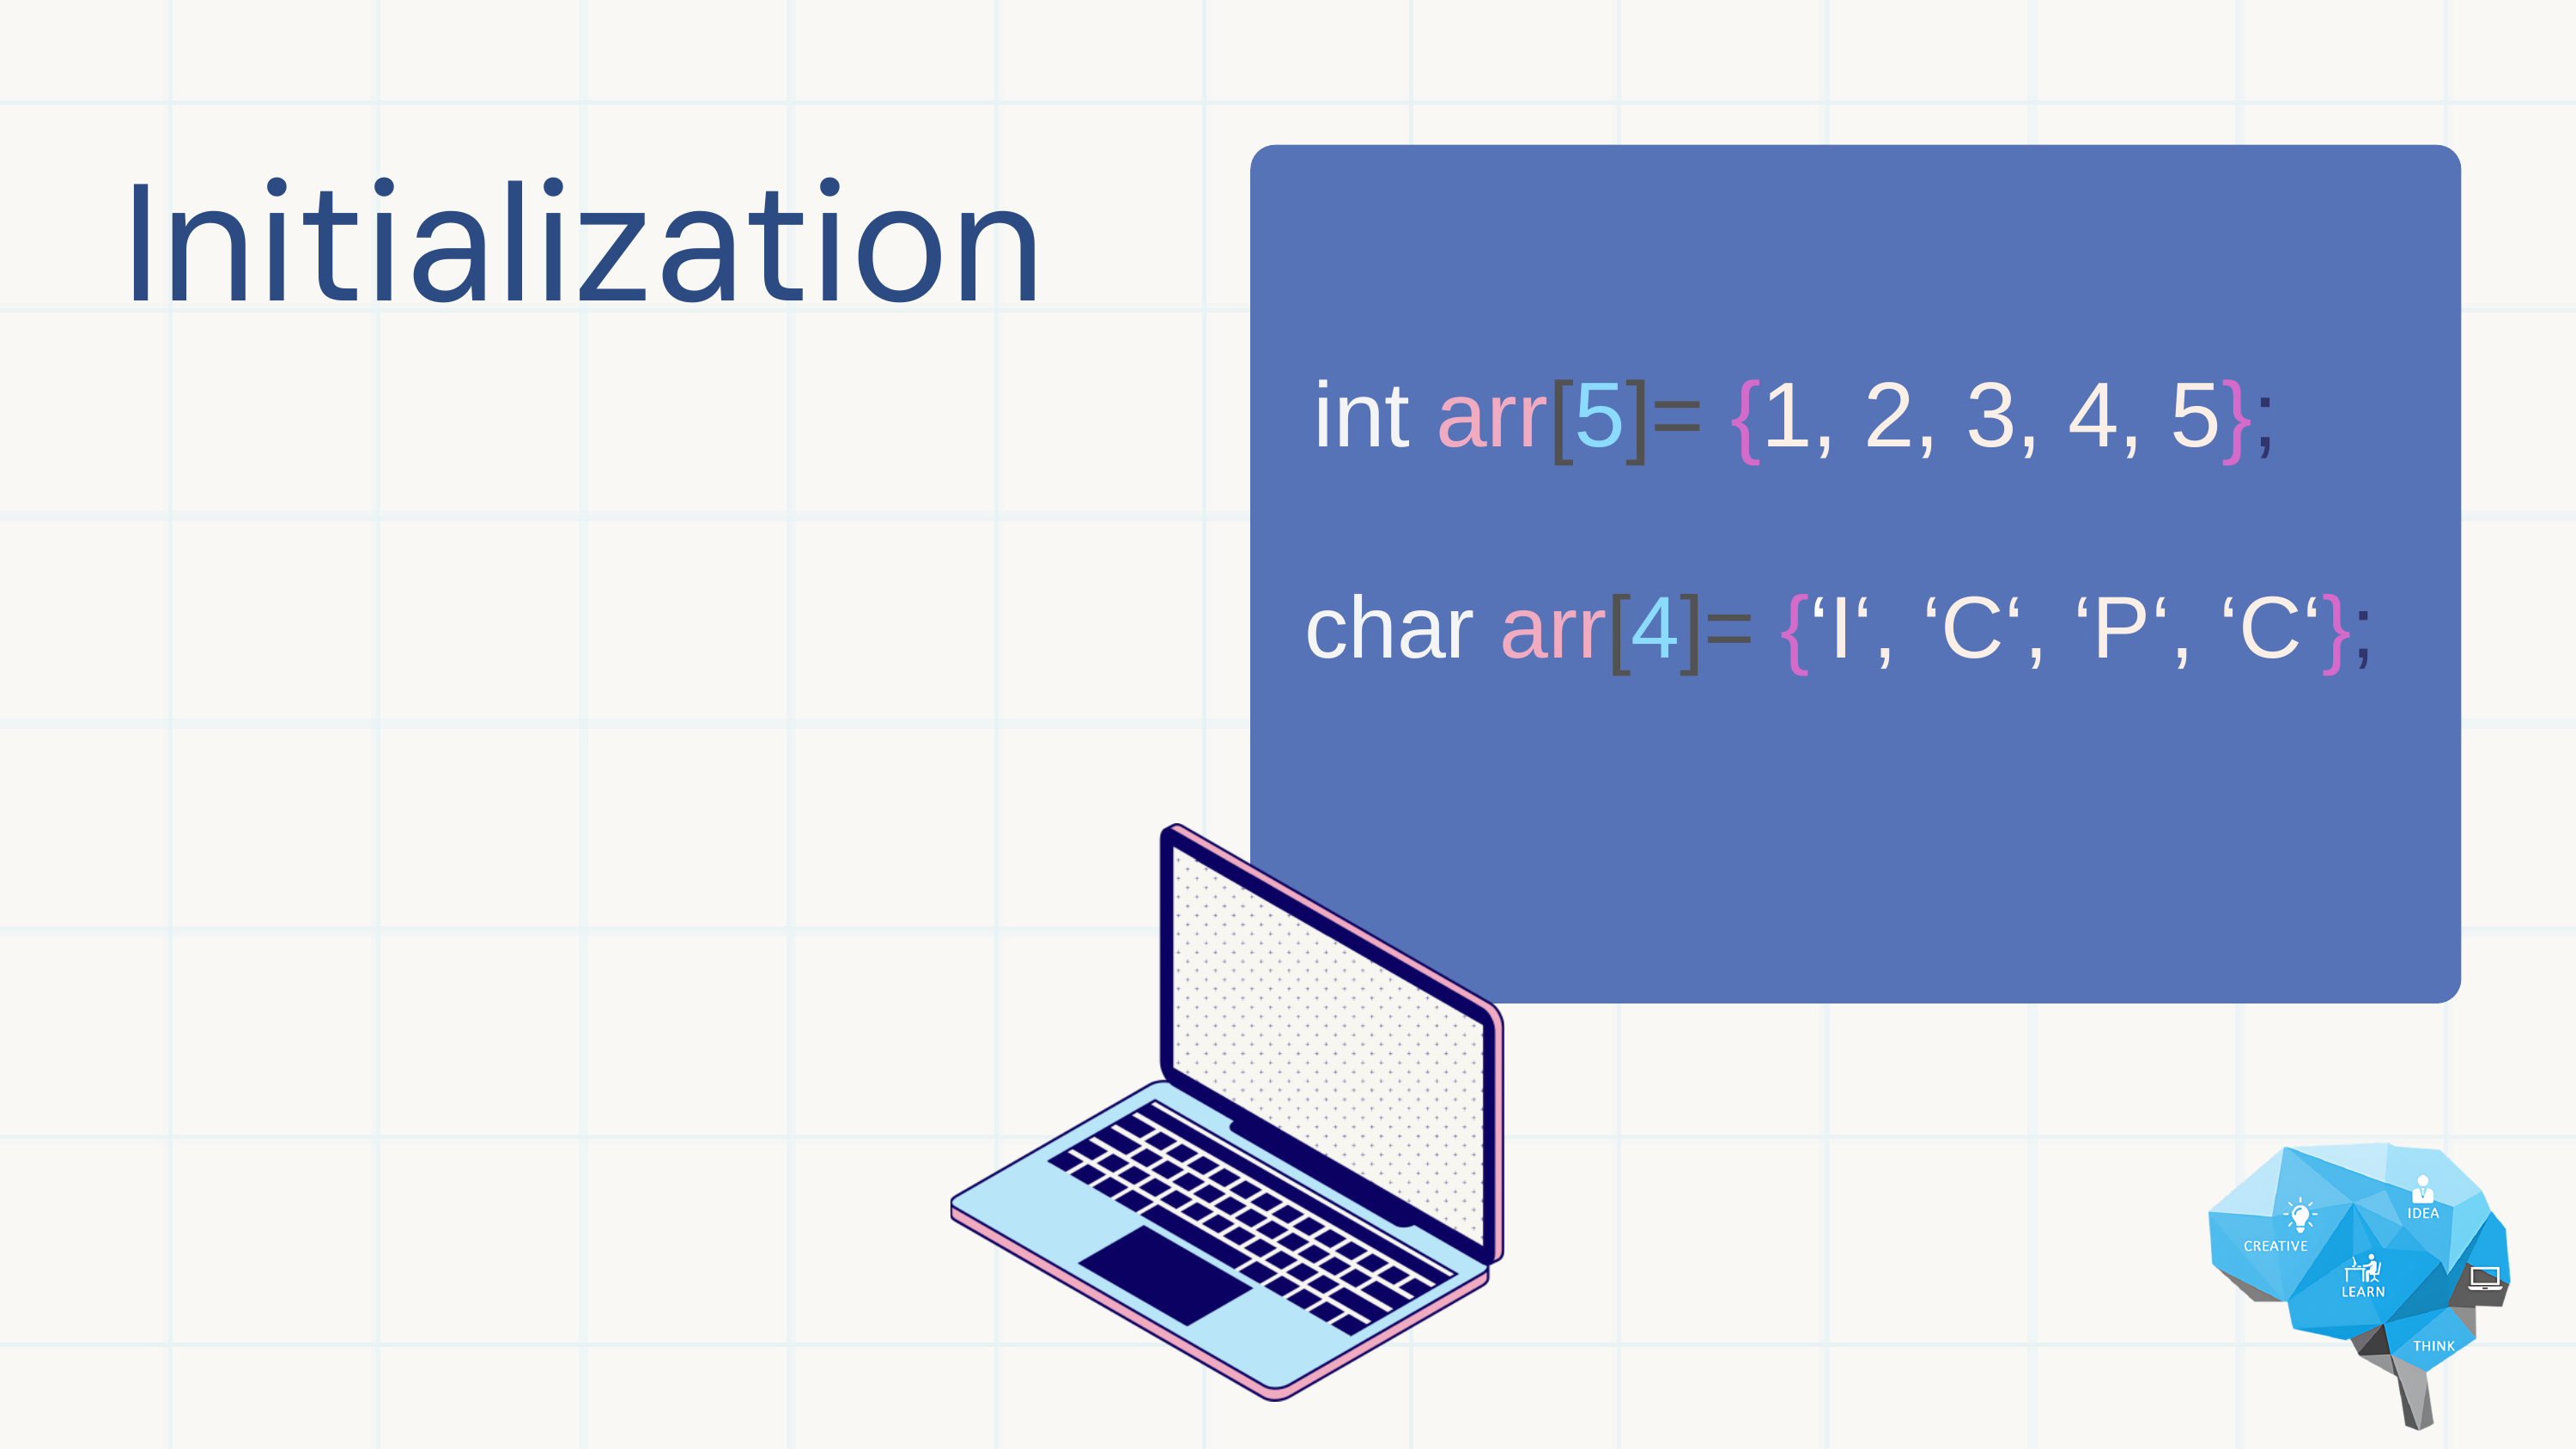

Initialization
       int arr[5]= {1, 2, 3, 4, 5};
       char arr[4]= {‘I‘, ‘C‘, ‘P‘, ‘C‘};